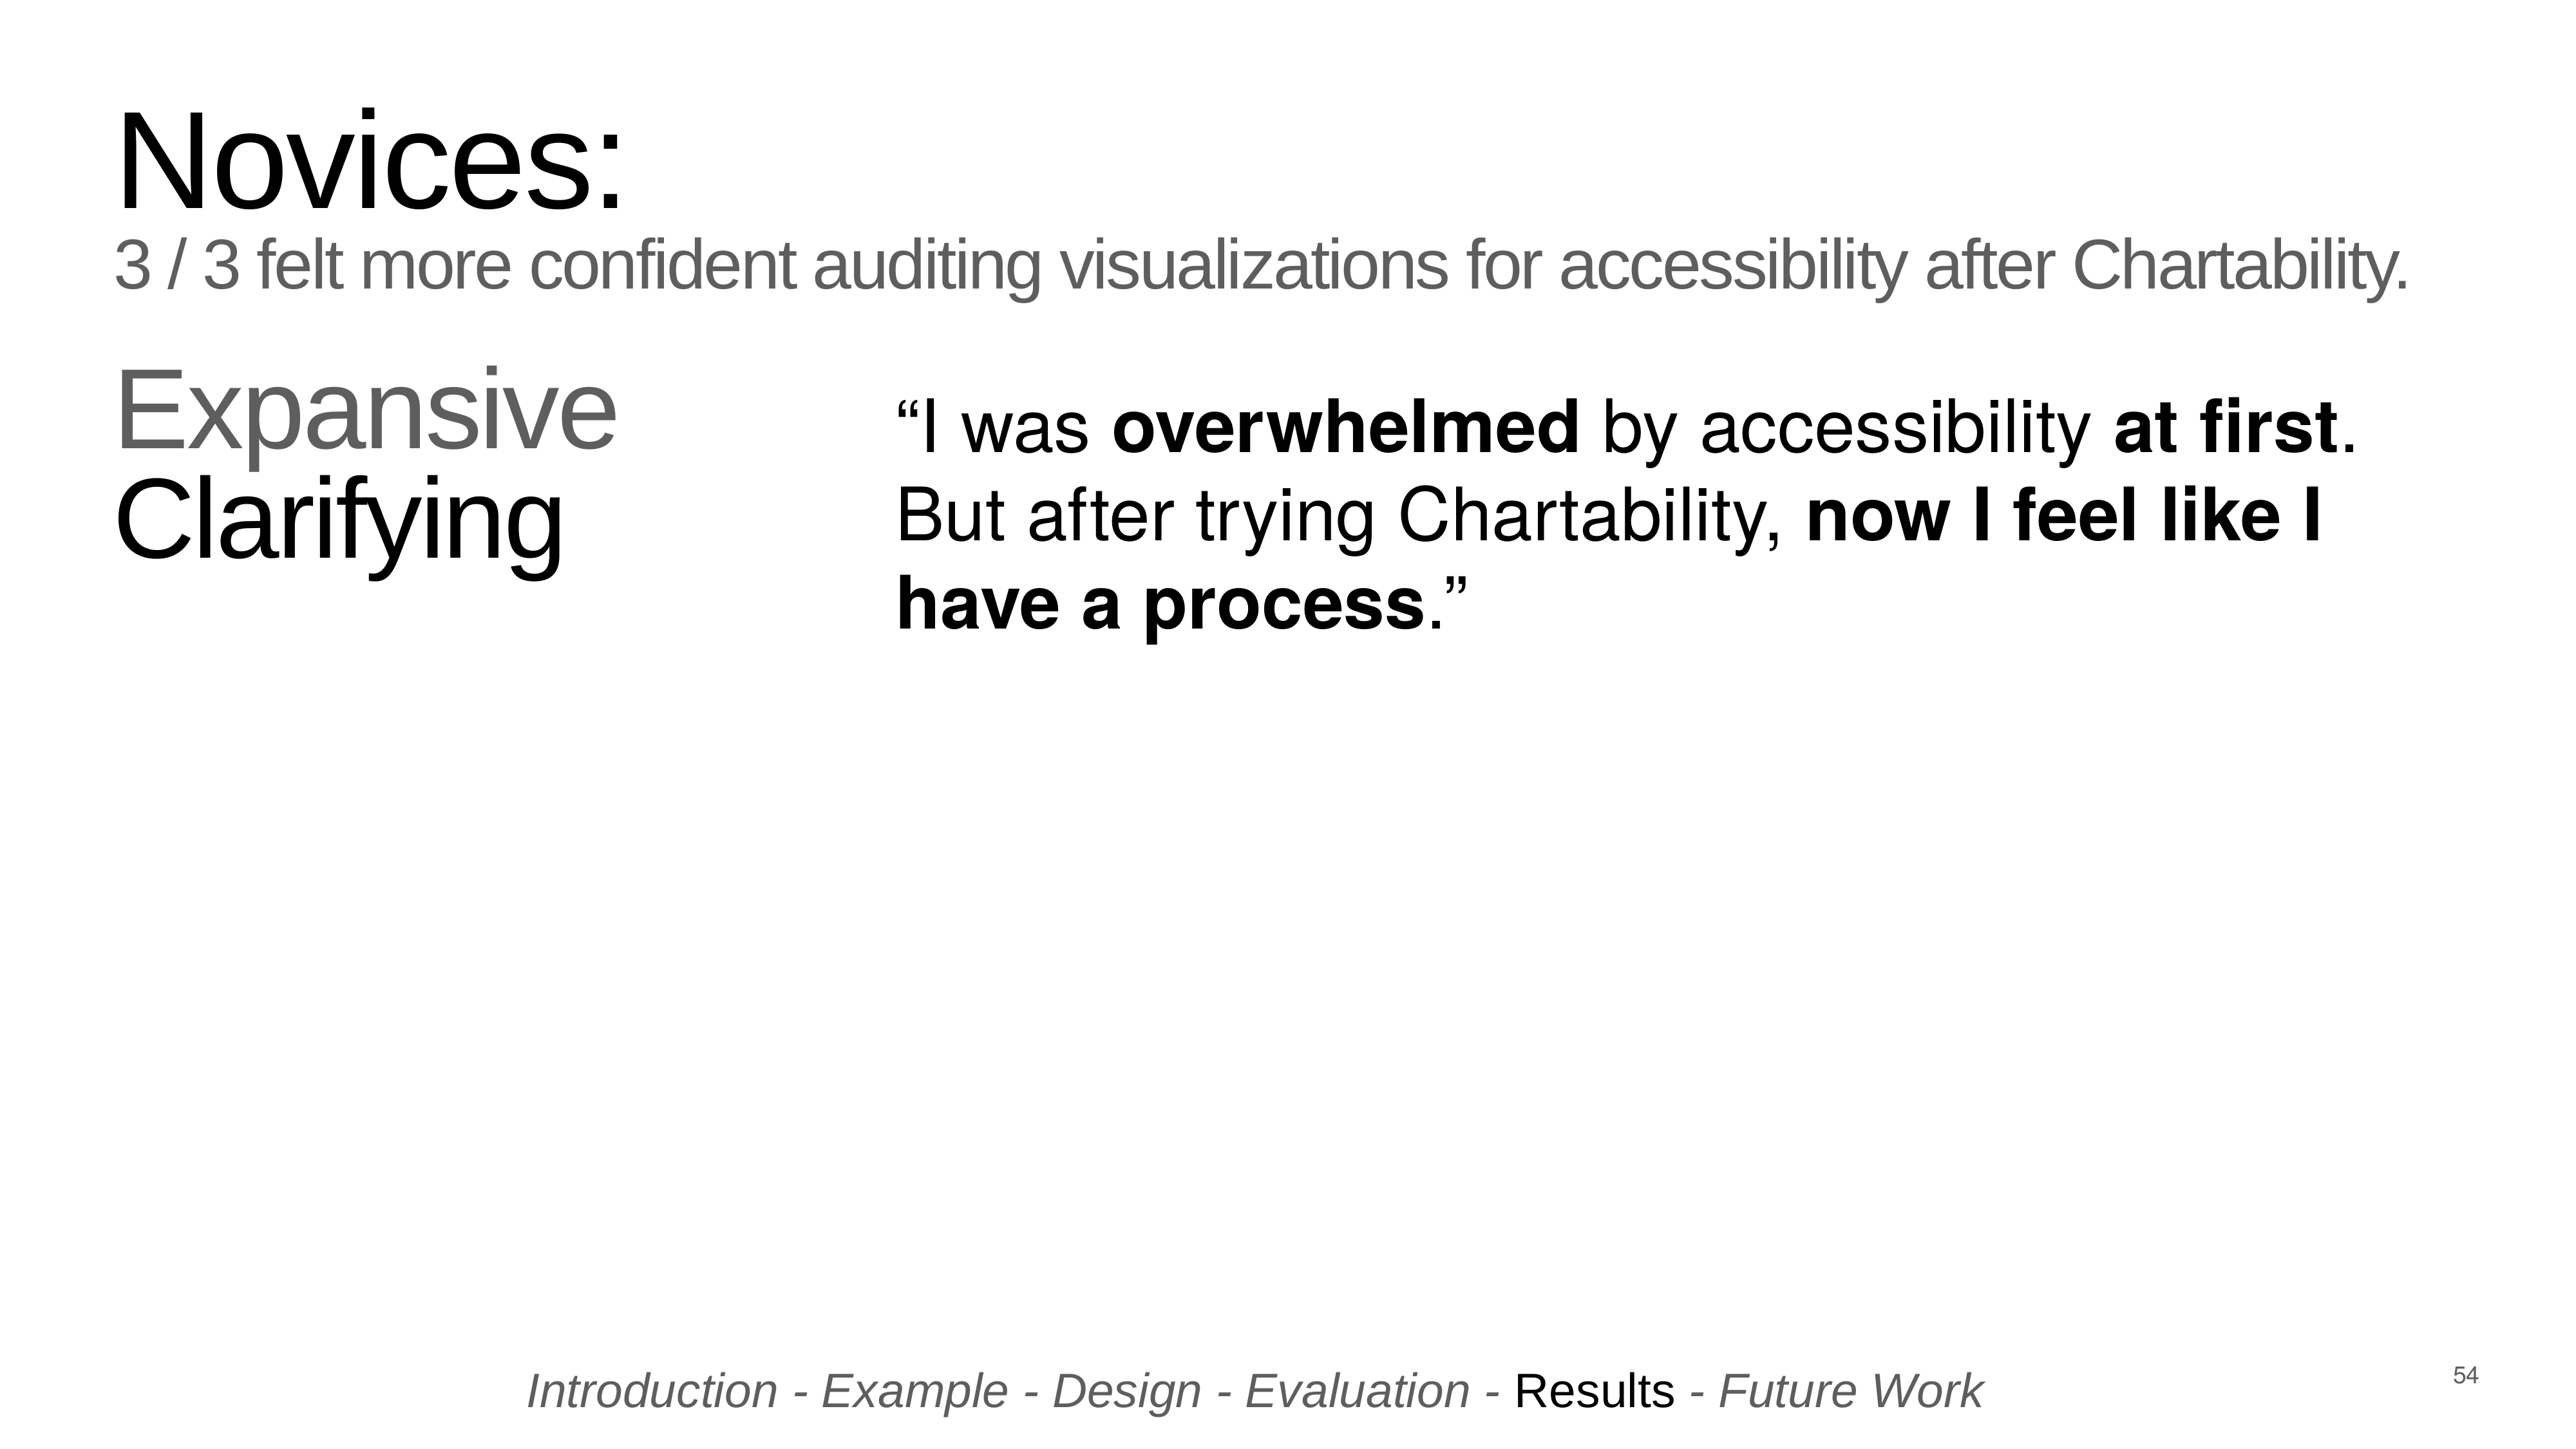

Novices:
3 / 3 felt more confident auditing visualizations for accessibility after Chartability.
Expansive
Clarifying
“I was overwhelmed by accessibility at first. But after trying Chartability, now I feel like I have a process.”
Introduction - Example - Design - Evaluation - Results - Future Work
54